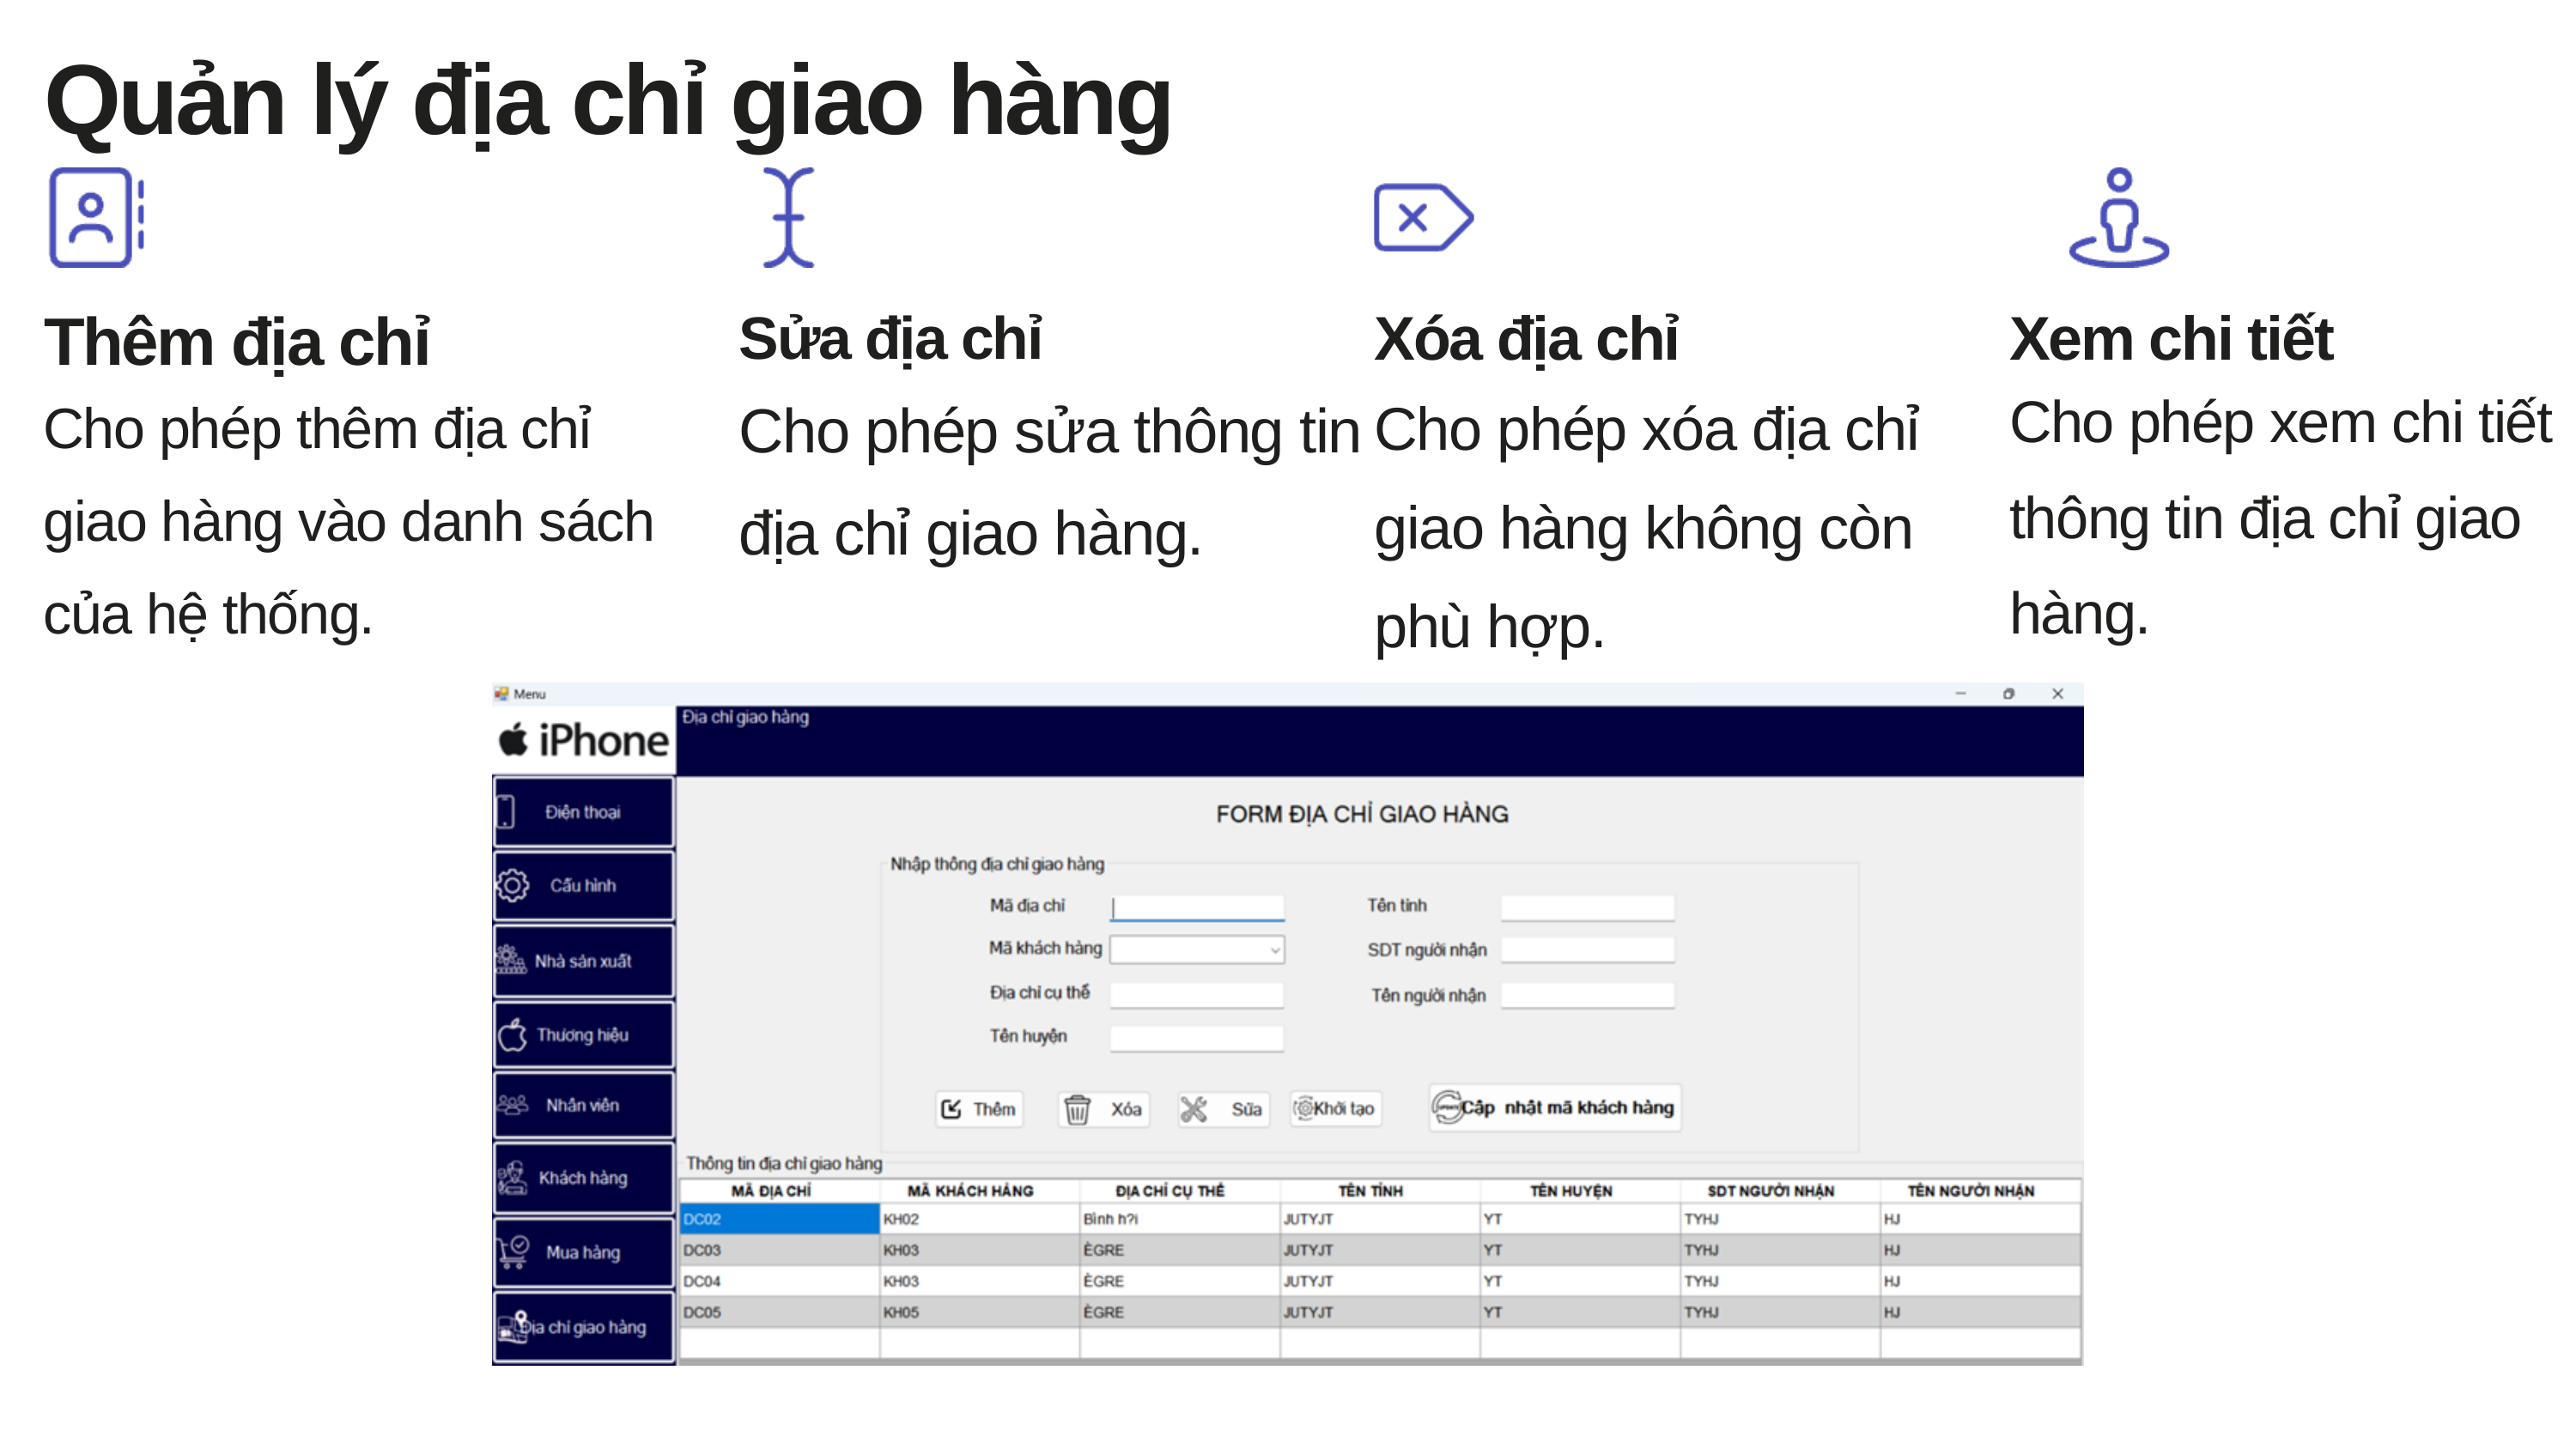

Quản lý địa chỉ giao hàng

Thêm địa chỉ
Xóa địa chỉ
Xem chi tiết
Sửa địa chỉ
Cho phép xem chi tiết thông tin địa chỉ giao hàng.
Cho phép sửa thông tin địa chỉ giao hàng.
Cho phép xóa địa chỉ giao hàng không còn phù hợp.
Cho phép thêm địa chỉ giao hàng vào danh sách của hệ thống.